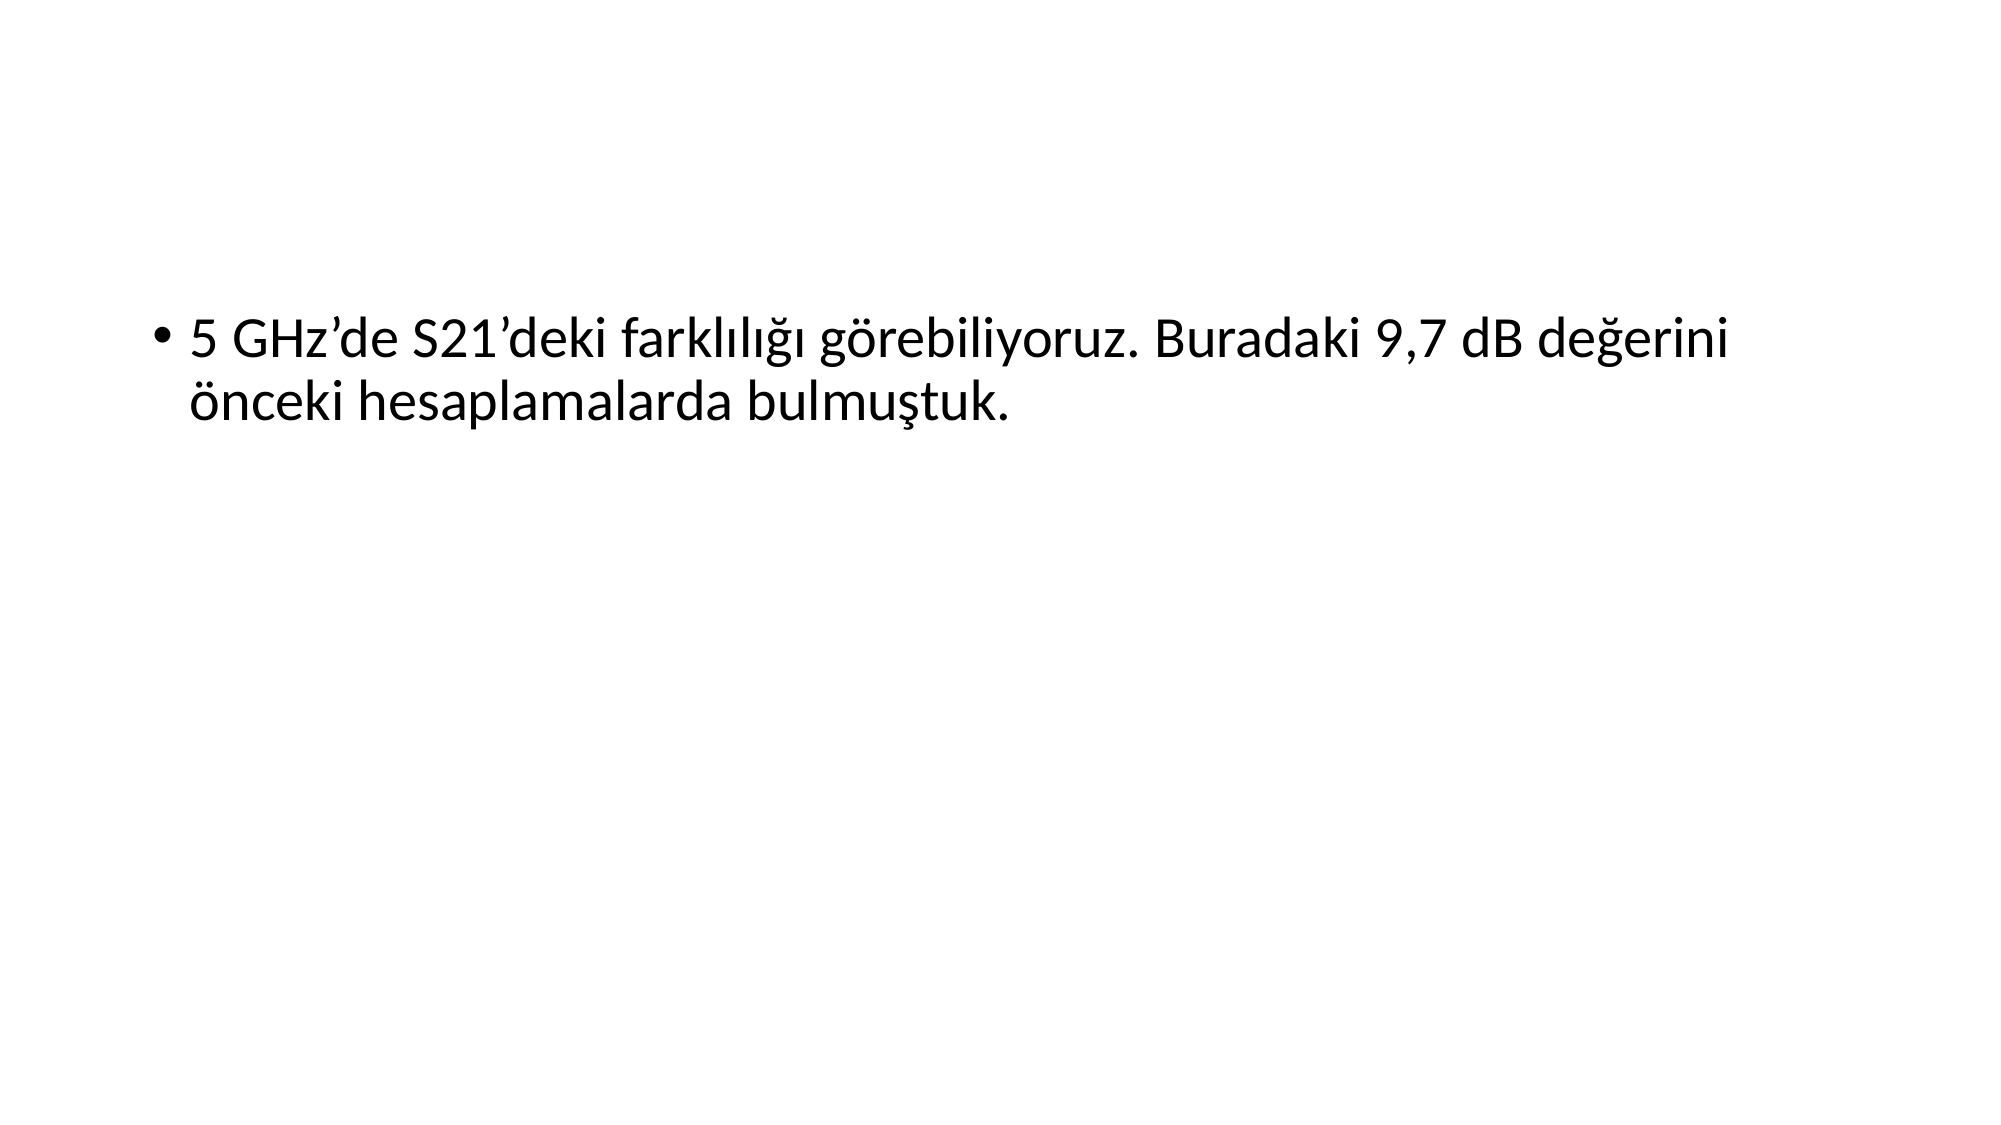

5 GHz’de S21’deki farklılığı görebiliyoruz. Buradaki 9,7 dB değerini önceki hesaplamalarda bulmuştuk.